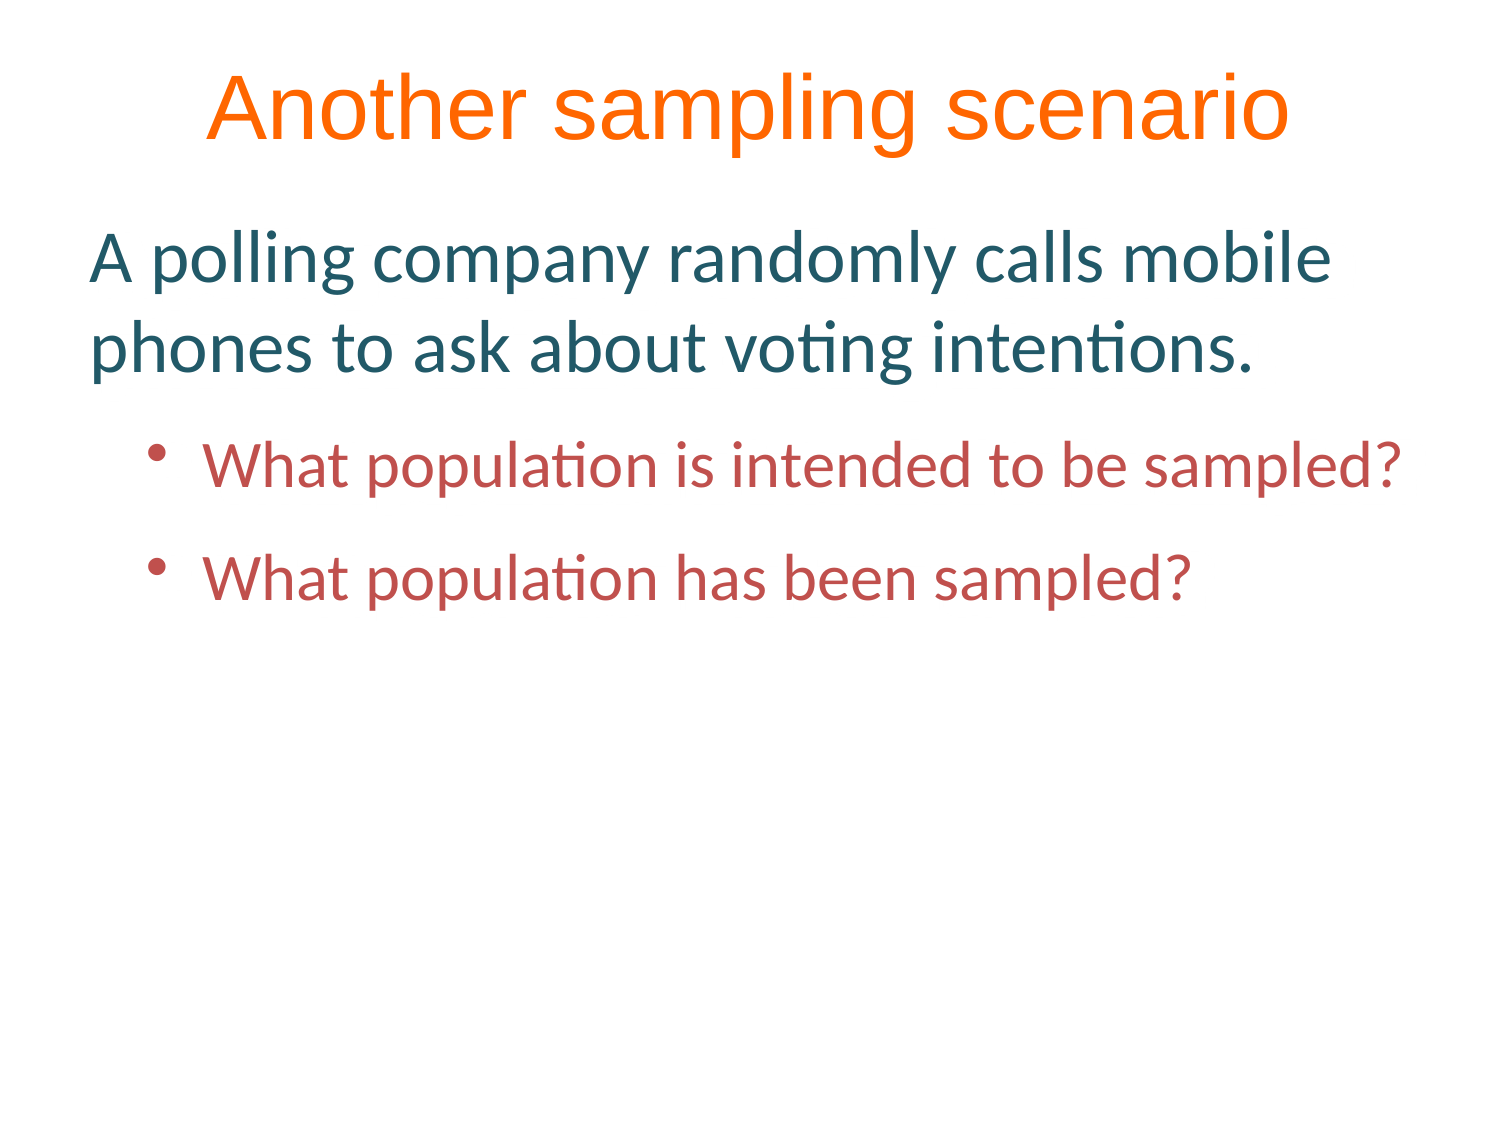

Another sampling scenario
A polling company randomly calls mobile phones to ask about voting intentions.
What population is intended to be sampled?
What population has been sampled?